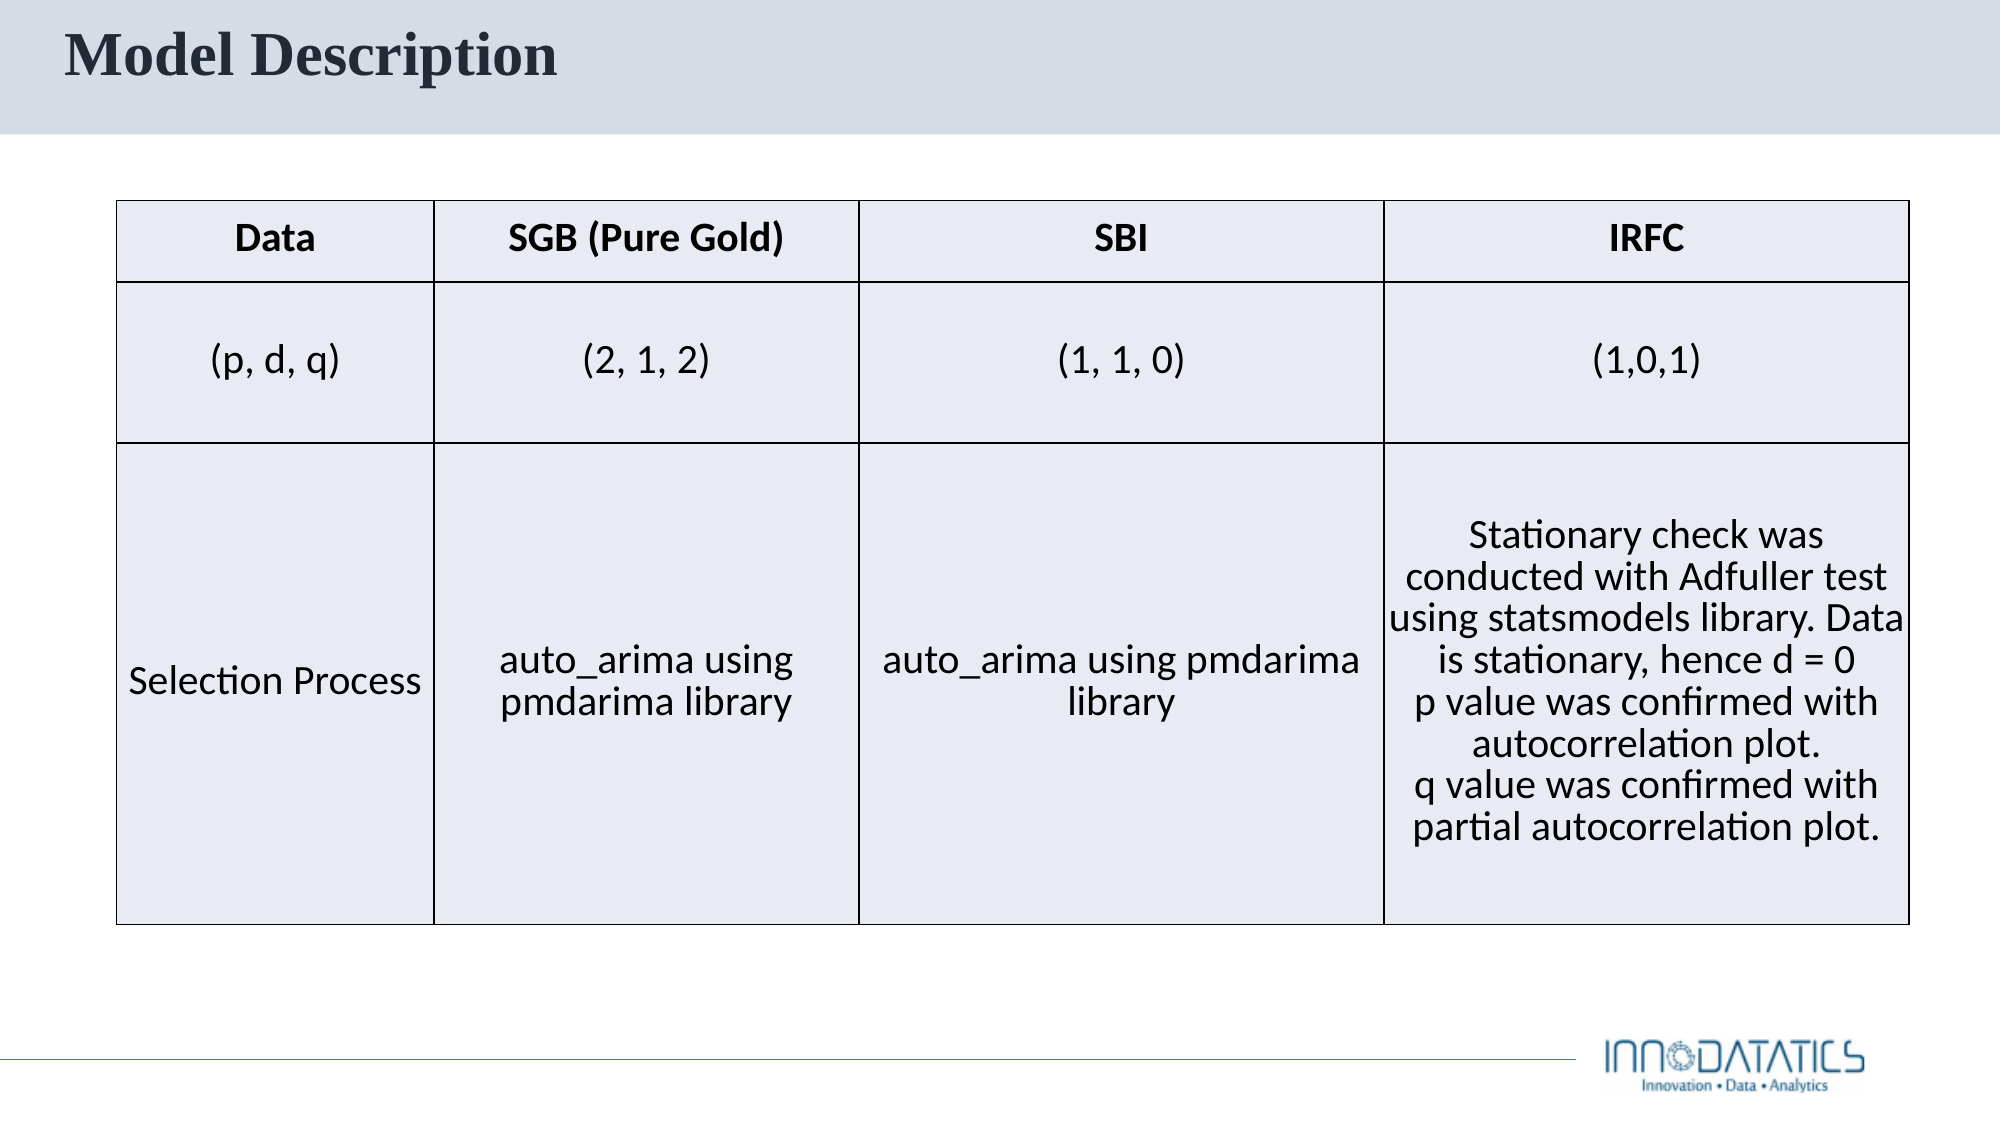

# Model Description
| Data | SGB (Pure Gold) | SBI | IRFC |
| --- | --- | --- | --- |
| (p, d, q) | (2, 1, 2) | (1, 1, 0) | (1,0,1) |
| Selection Process | auto\_arima using pmdarima library | auto\_arima using pmdarima library | Stationary check was conducted with Adfuller test using statsmodels library. Data is stationary, hence d = 0 p value was confirmed with autocorrelation plot. q value was confirmed with partial autocorrelation plot. |

27